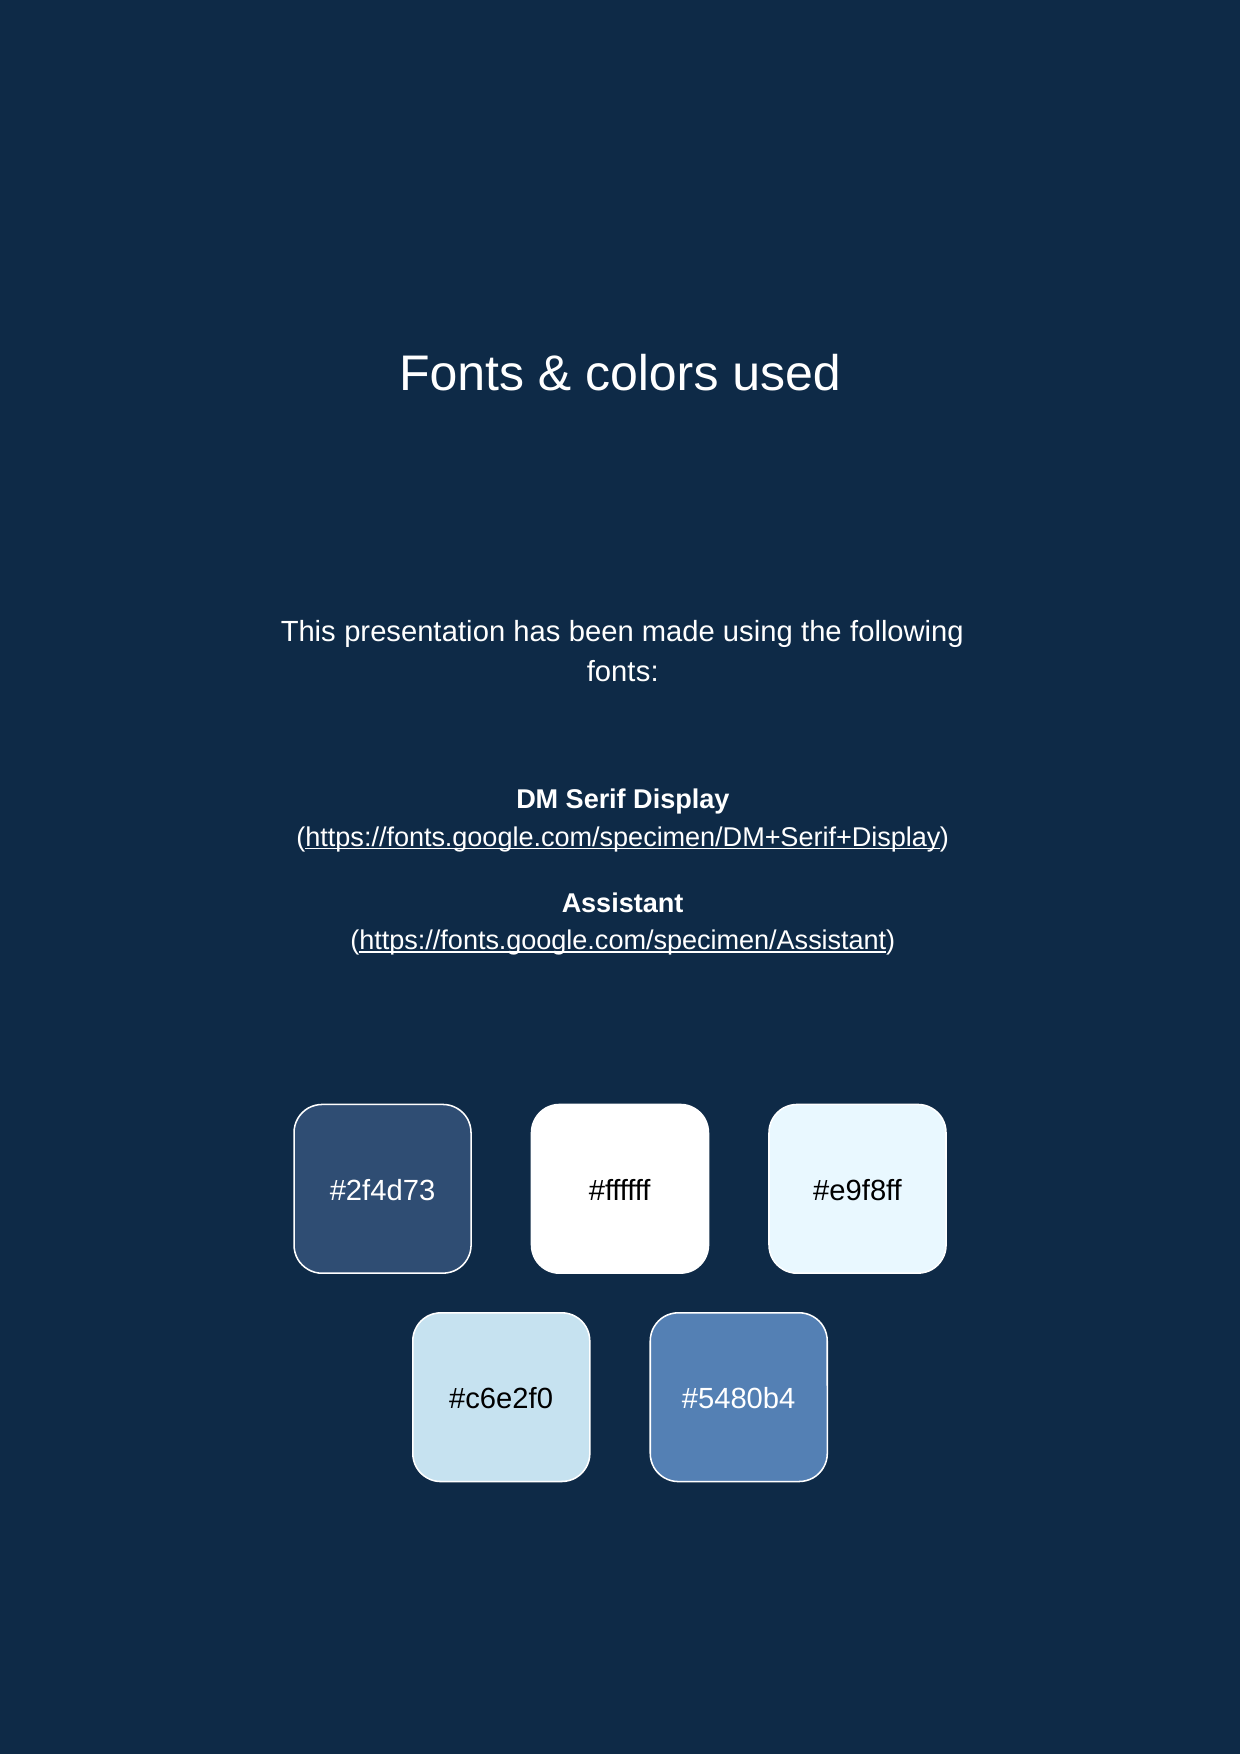

Fonts & colors used
This presentation has been made using the following fonts:

DM Serif Display
(https://fonts.google.com/specimen/DM+Serif+Display)

Assistant
(https://fonts.google.com/specimen/Assistant)

#2f4d73
#ffffff
#e9f8ff

#c6e2f0
#5480b4